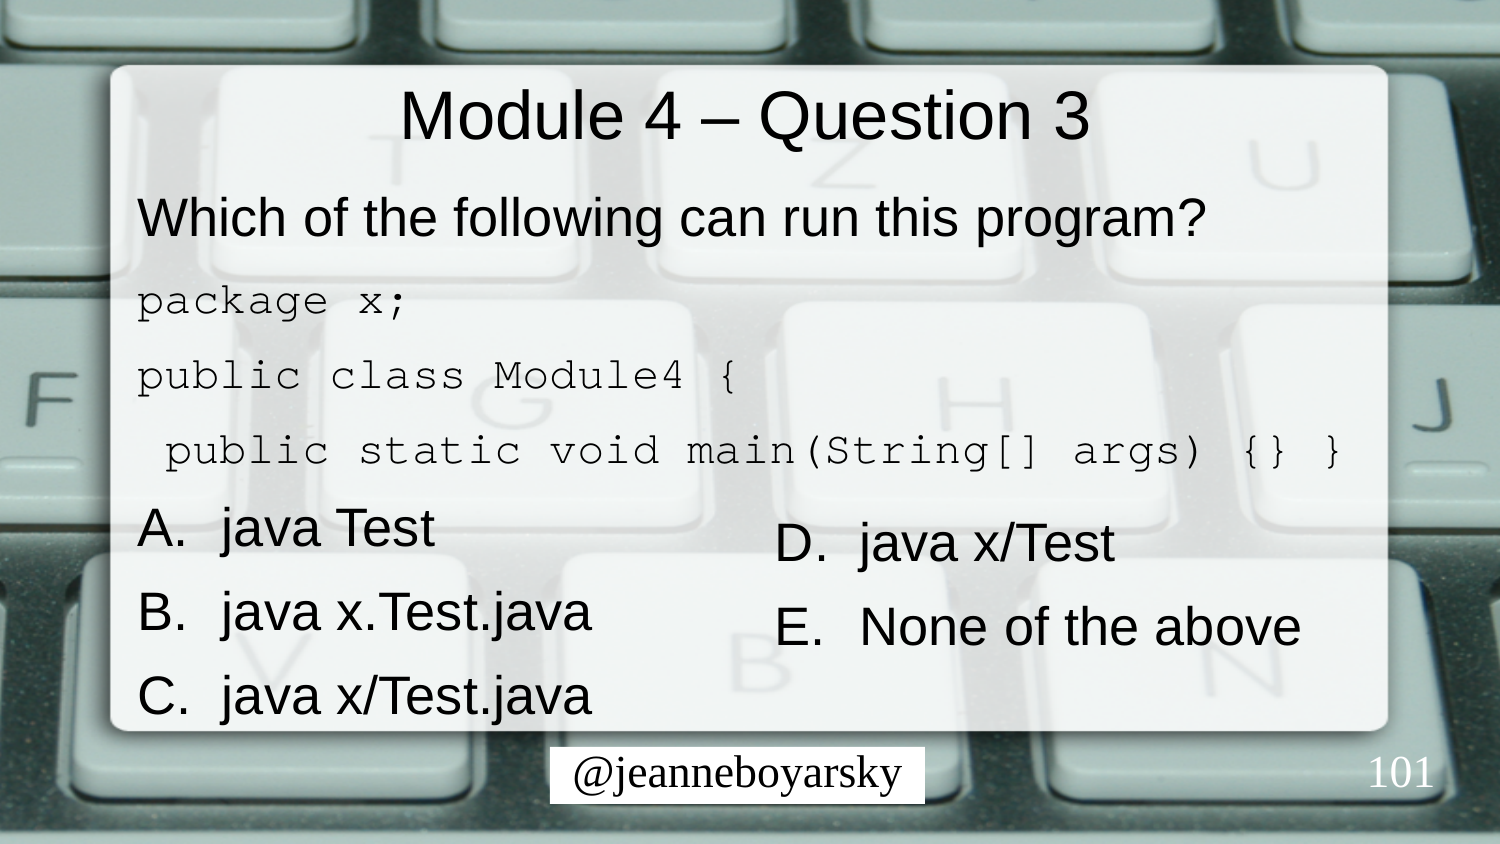

# Module 4 – Question 3
Which of the following can run this program?
package x;
public class Module4 {
 public static void main(String[] args) {} }
java Test
java x.Test.java
java x/Test.java

java x/Test
None of the above

101